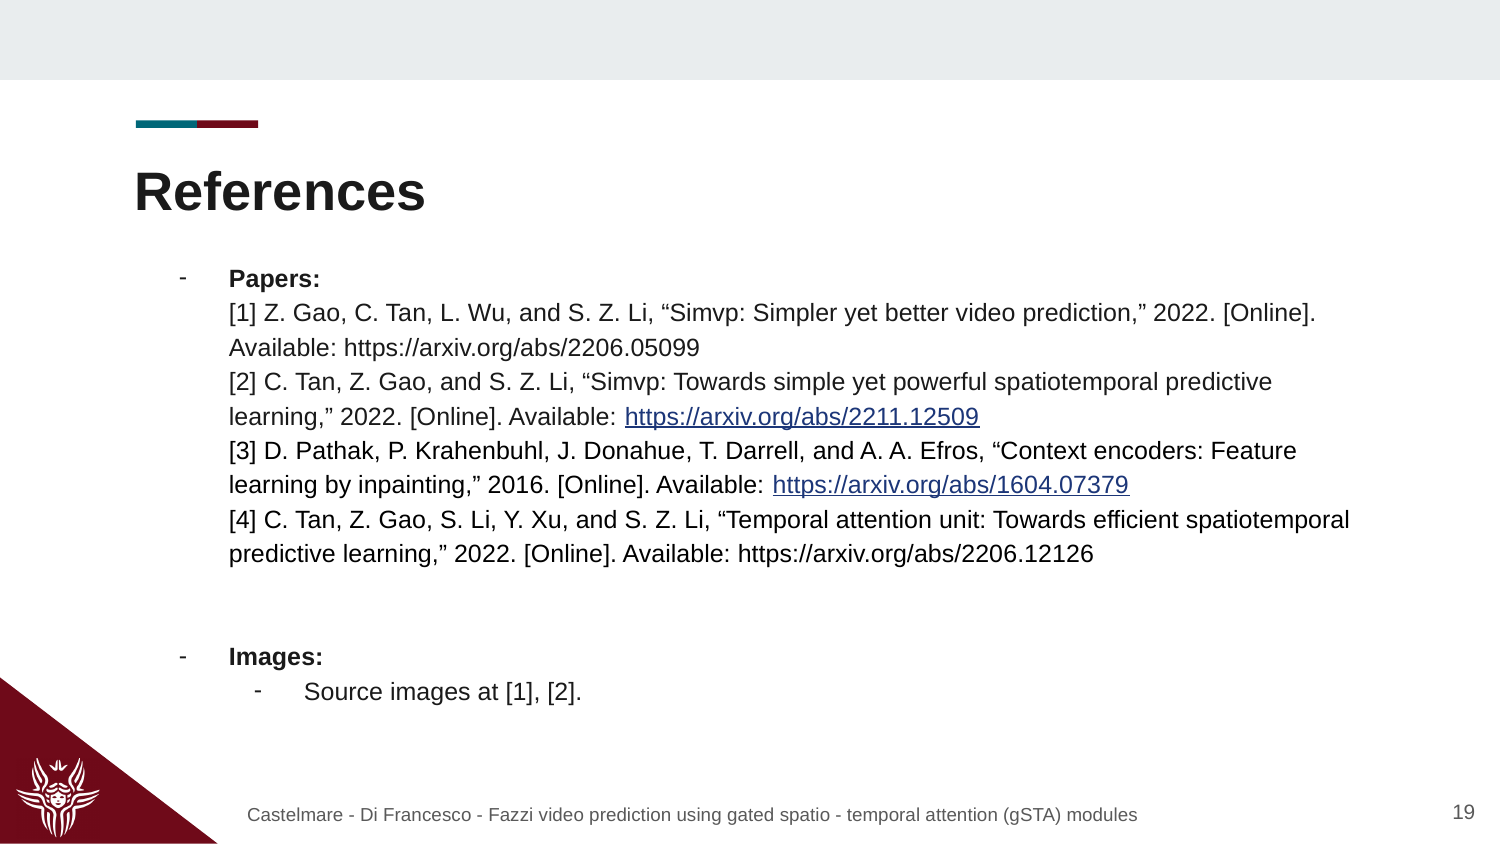

# References
Papers:
[1] Z. Gao, C. Tan, L. Wu, and S. Z. Li, “Simvp: Simpler yet better video prediction,” 2022. [Online]. Available: https://arxiv.org/abs/2206.05099
[2] C. Tan, Z. Gao, and S. Z. Li, “Simvp: Towards simple yet powerful spatiotemporal predictive learning,” 2022. [Online]. Available: https://arxiv.org/abs/2211.12509
[3] D. Pathak, P. Krahenbuhl, J. Donahue, T. Darrell, and A. A. Efros, “Context encoders: Feature learning by inpainting,” 2016. [Online]. Available: https://arxiv.org/abs/1604.07379
[4] C. Tan, Z. Gao, S. Li, Y. Xu, and S. Z. Li, “Temporal attention unit: Towards efficient spatiotemporal predictive learning,” 2022. [Online]. Available: https://arxiv.org/abs/2206.12126

Images:
Source images at [1], [2].
19
Castelmare - Di Francesco - Fazzi video prediction using gated spatio - temporal attention (gSTA) modules